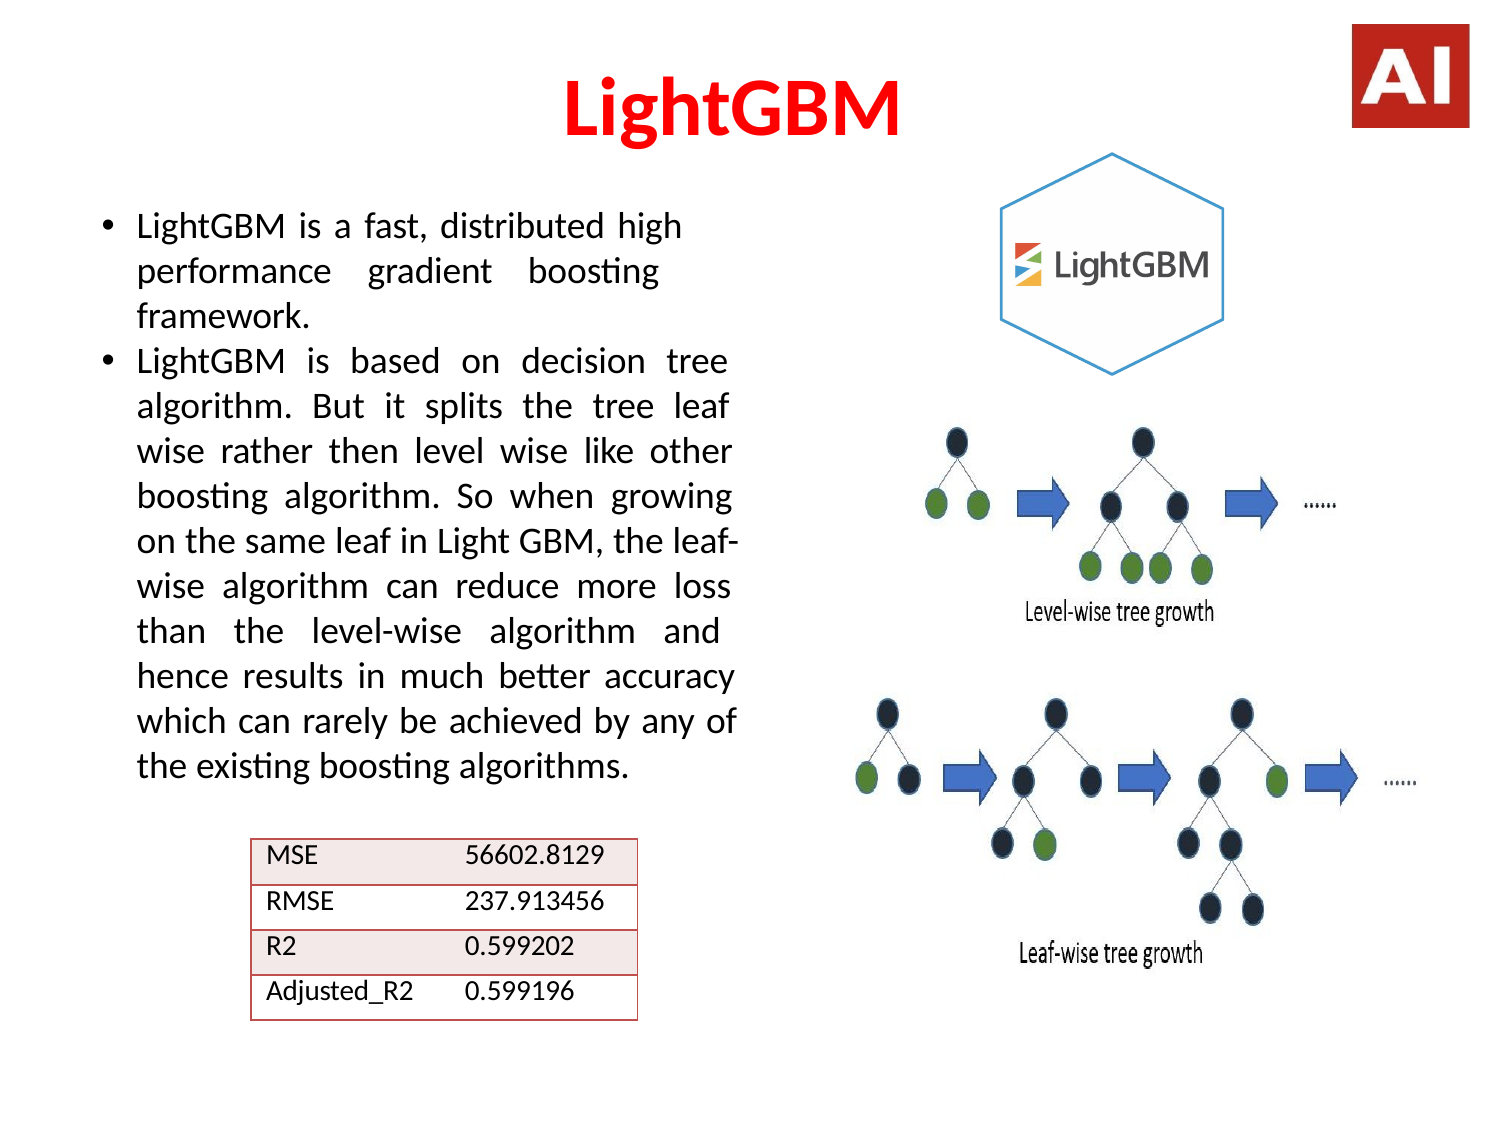

# LightGBM

LightGBM is a fast, distributed high  performance gradient boosting  framework.
LightGBM is based on decision tree  algorithm. But it splits the tree leaf  wise rather then level wise like other  boosting algorithm. So when growing  on the same leaf in Light GBM, the leaf-  wise algorithm can reduce more loss  than the level-wise algorithm and  hence results in much better accuracy  which can rarely be achieved by any of  the existing boosting algorithms.

| MSE | 56602.8129 |
| --- | --- |
| RMSE | 237.913456 |
| R2 | 0.599202 |
| Adjusted\_R2 | 0.599196 |